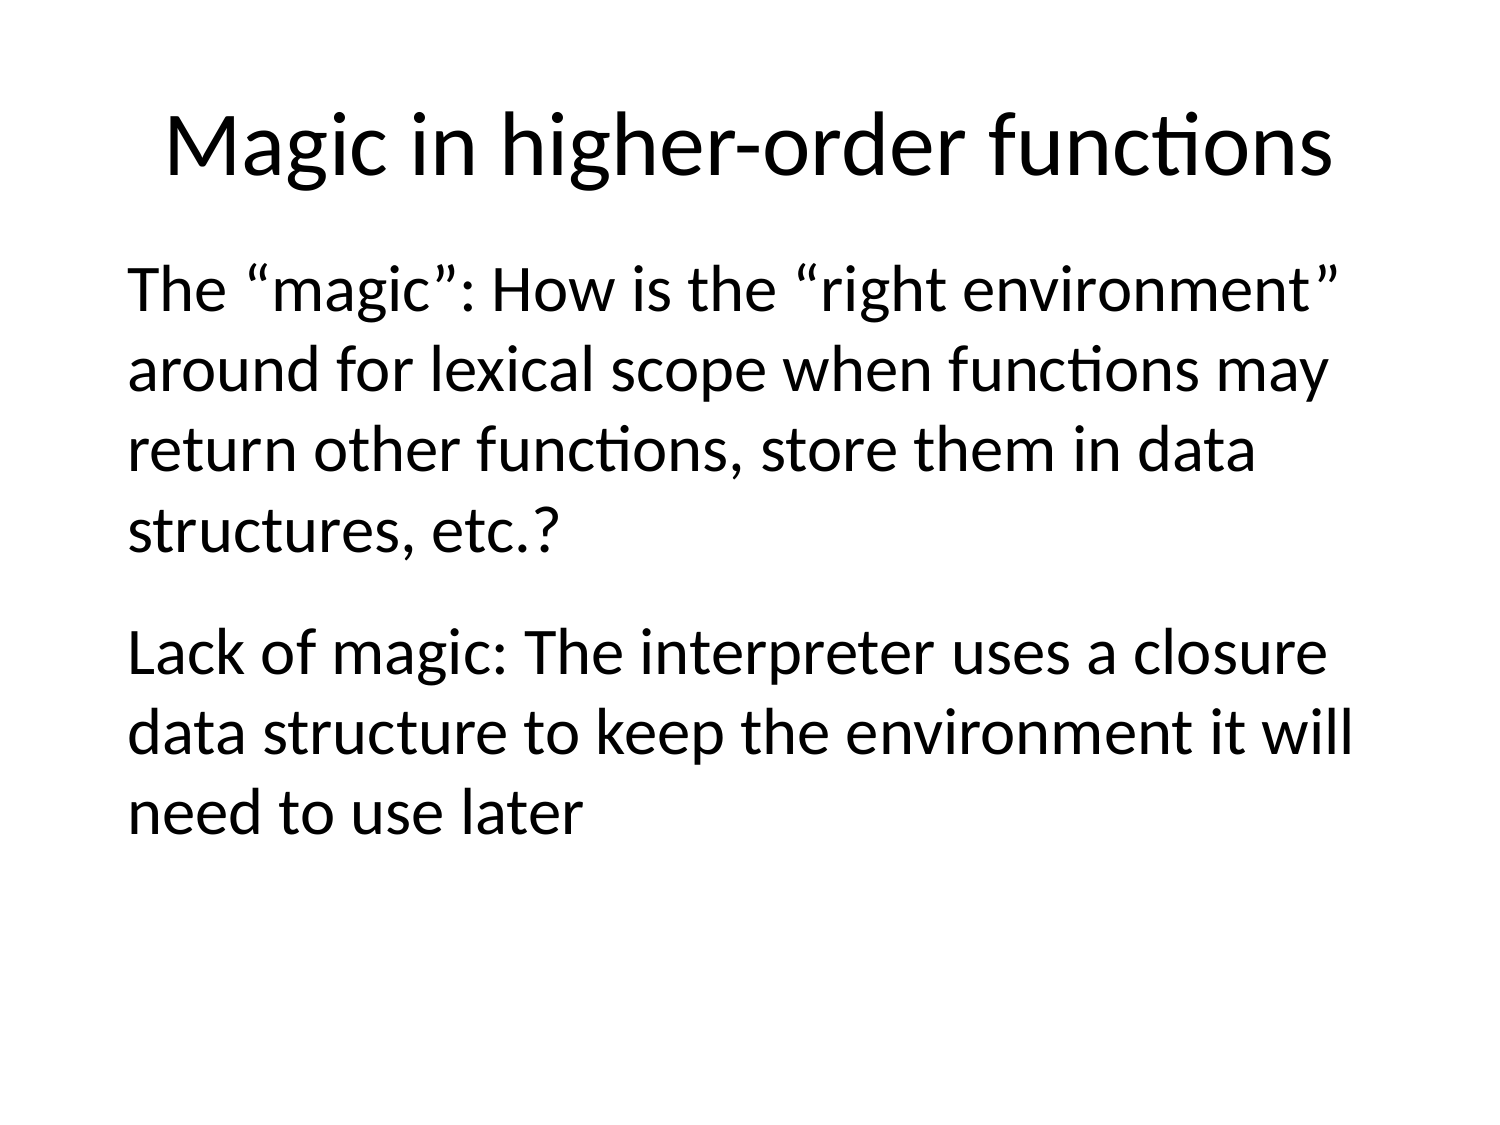

# Magic in higher-order functions
The “magic”: How is the “right environment” around for lexical scope when functions may return other functions, store them in data structures, etc.?

Lack of magic: The interpreter uses a closure data structure to keep the environment it will need to use later